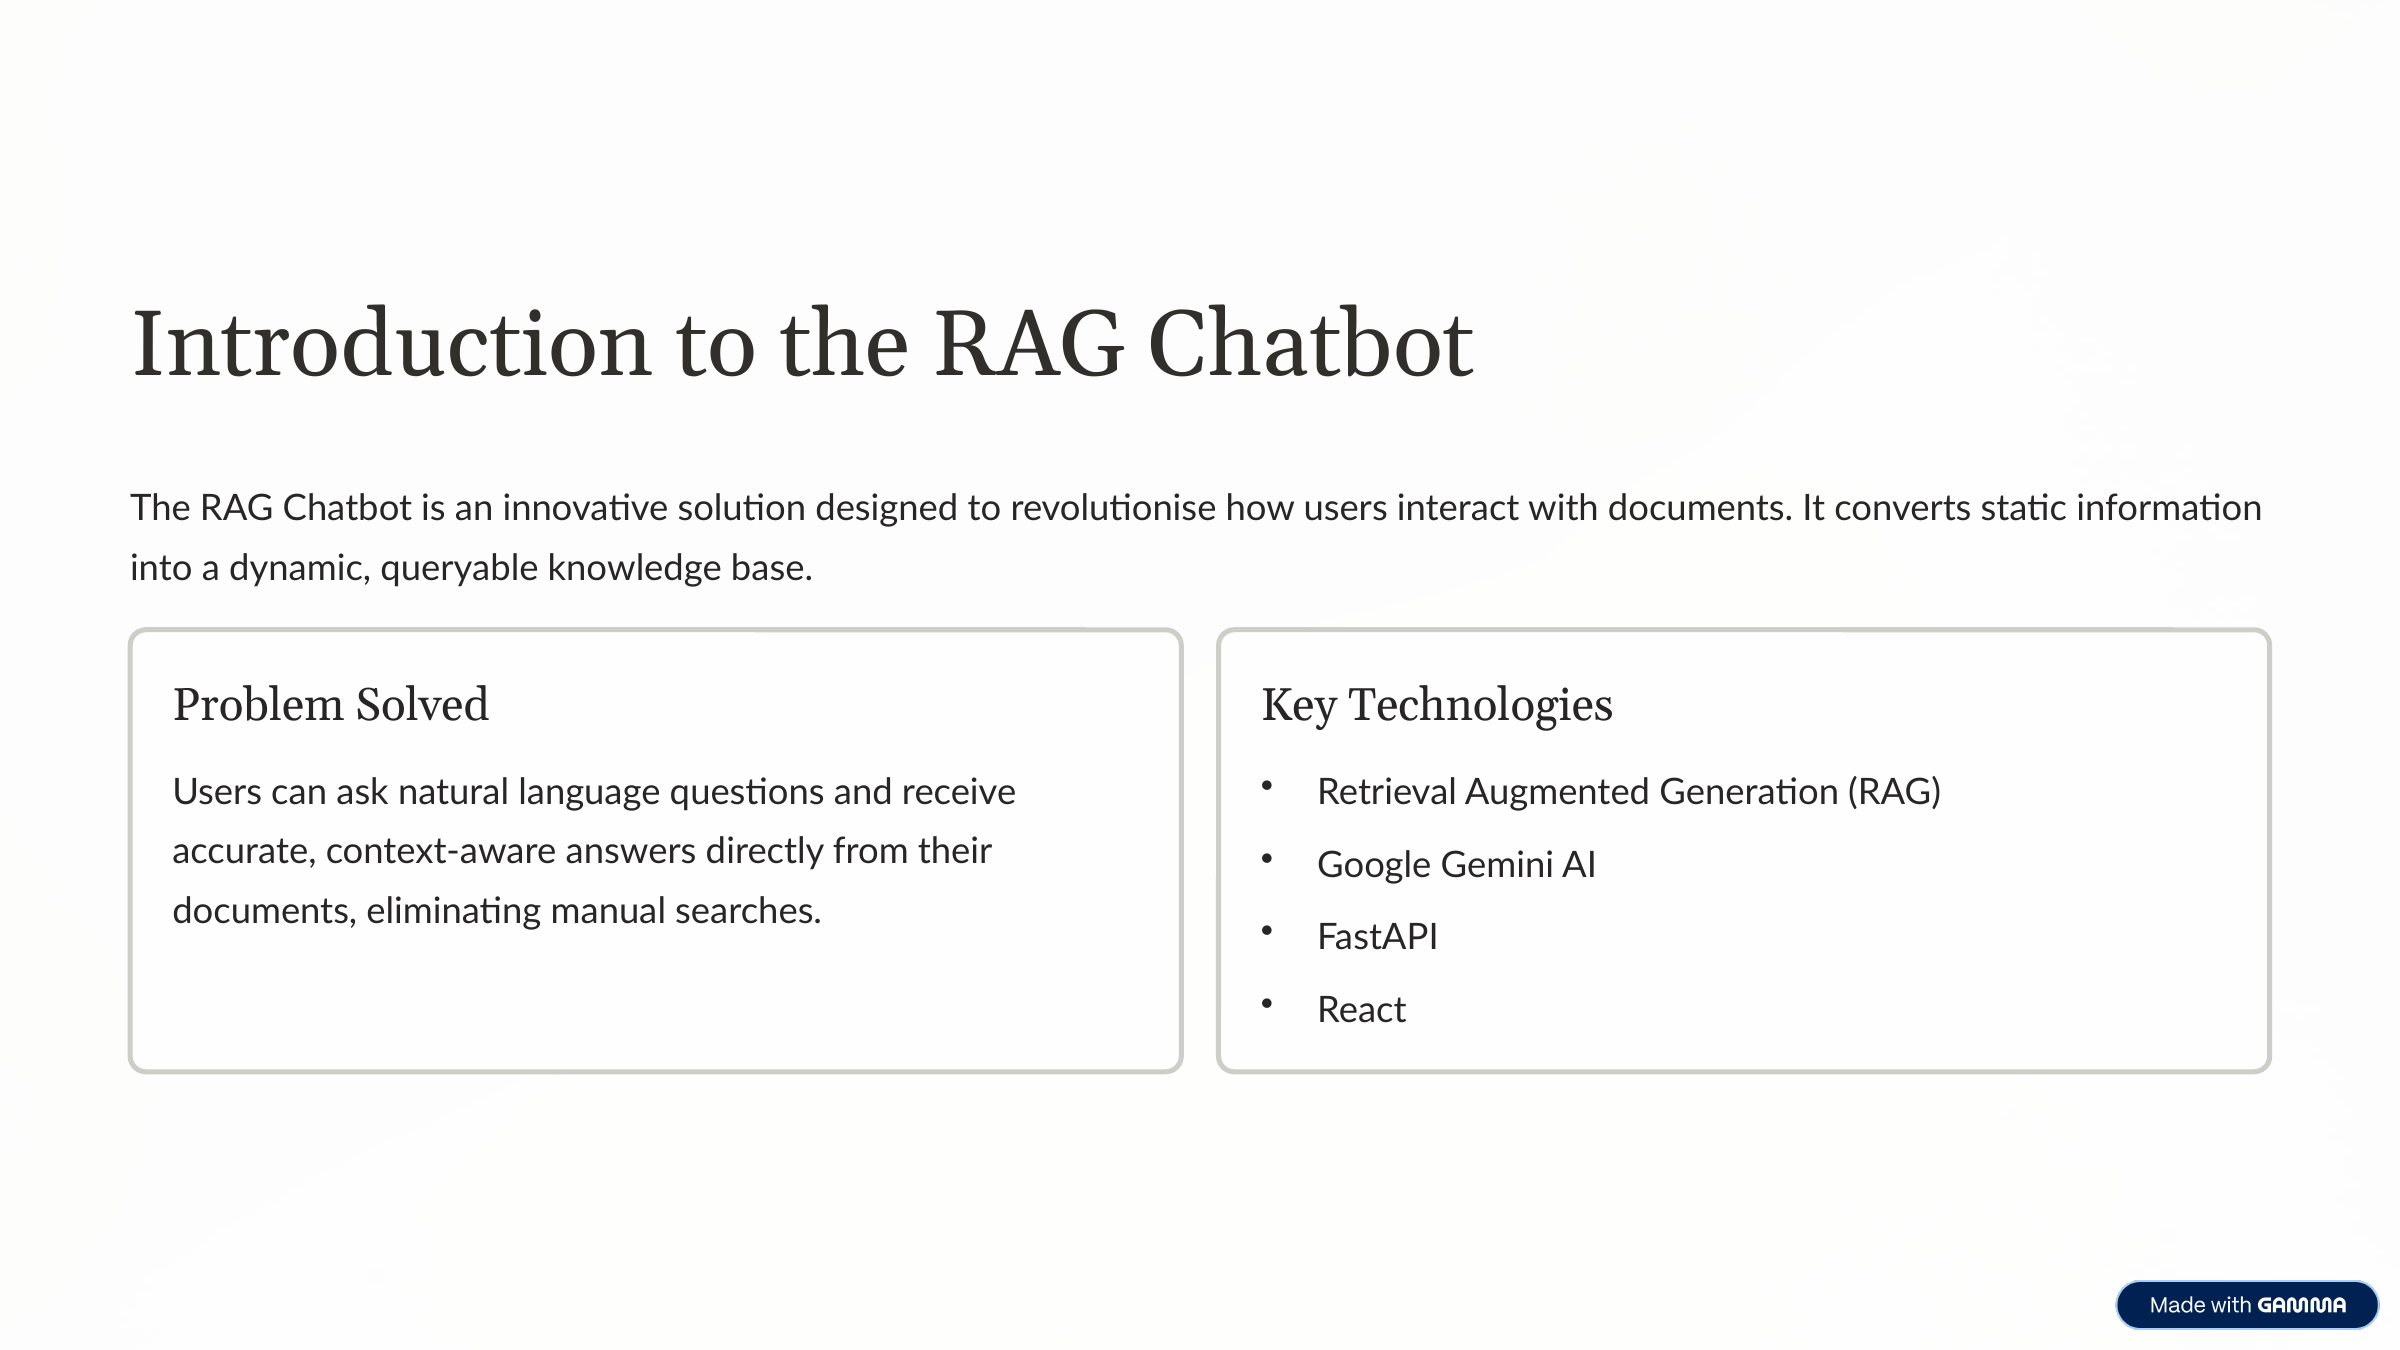

Introduction to the RAG Chatbot
The RAG Chatbot is an innovative solution designed to revolutionise how users interact with documents. It converts static information into a dynamic, queryable knowledge base.

Problem Solved
Key Technologies
Users can ask natural language questions and receive accurate, context-aware answers directly from their documents, eliminating manual searches.
Retrieval Augmented Generation (RAG)
Google Gemini AI
FastAPI
React